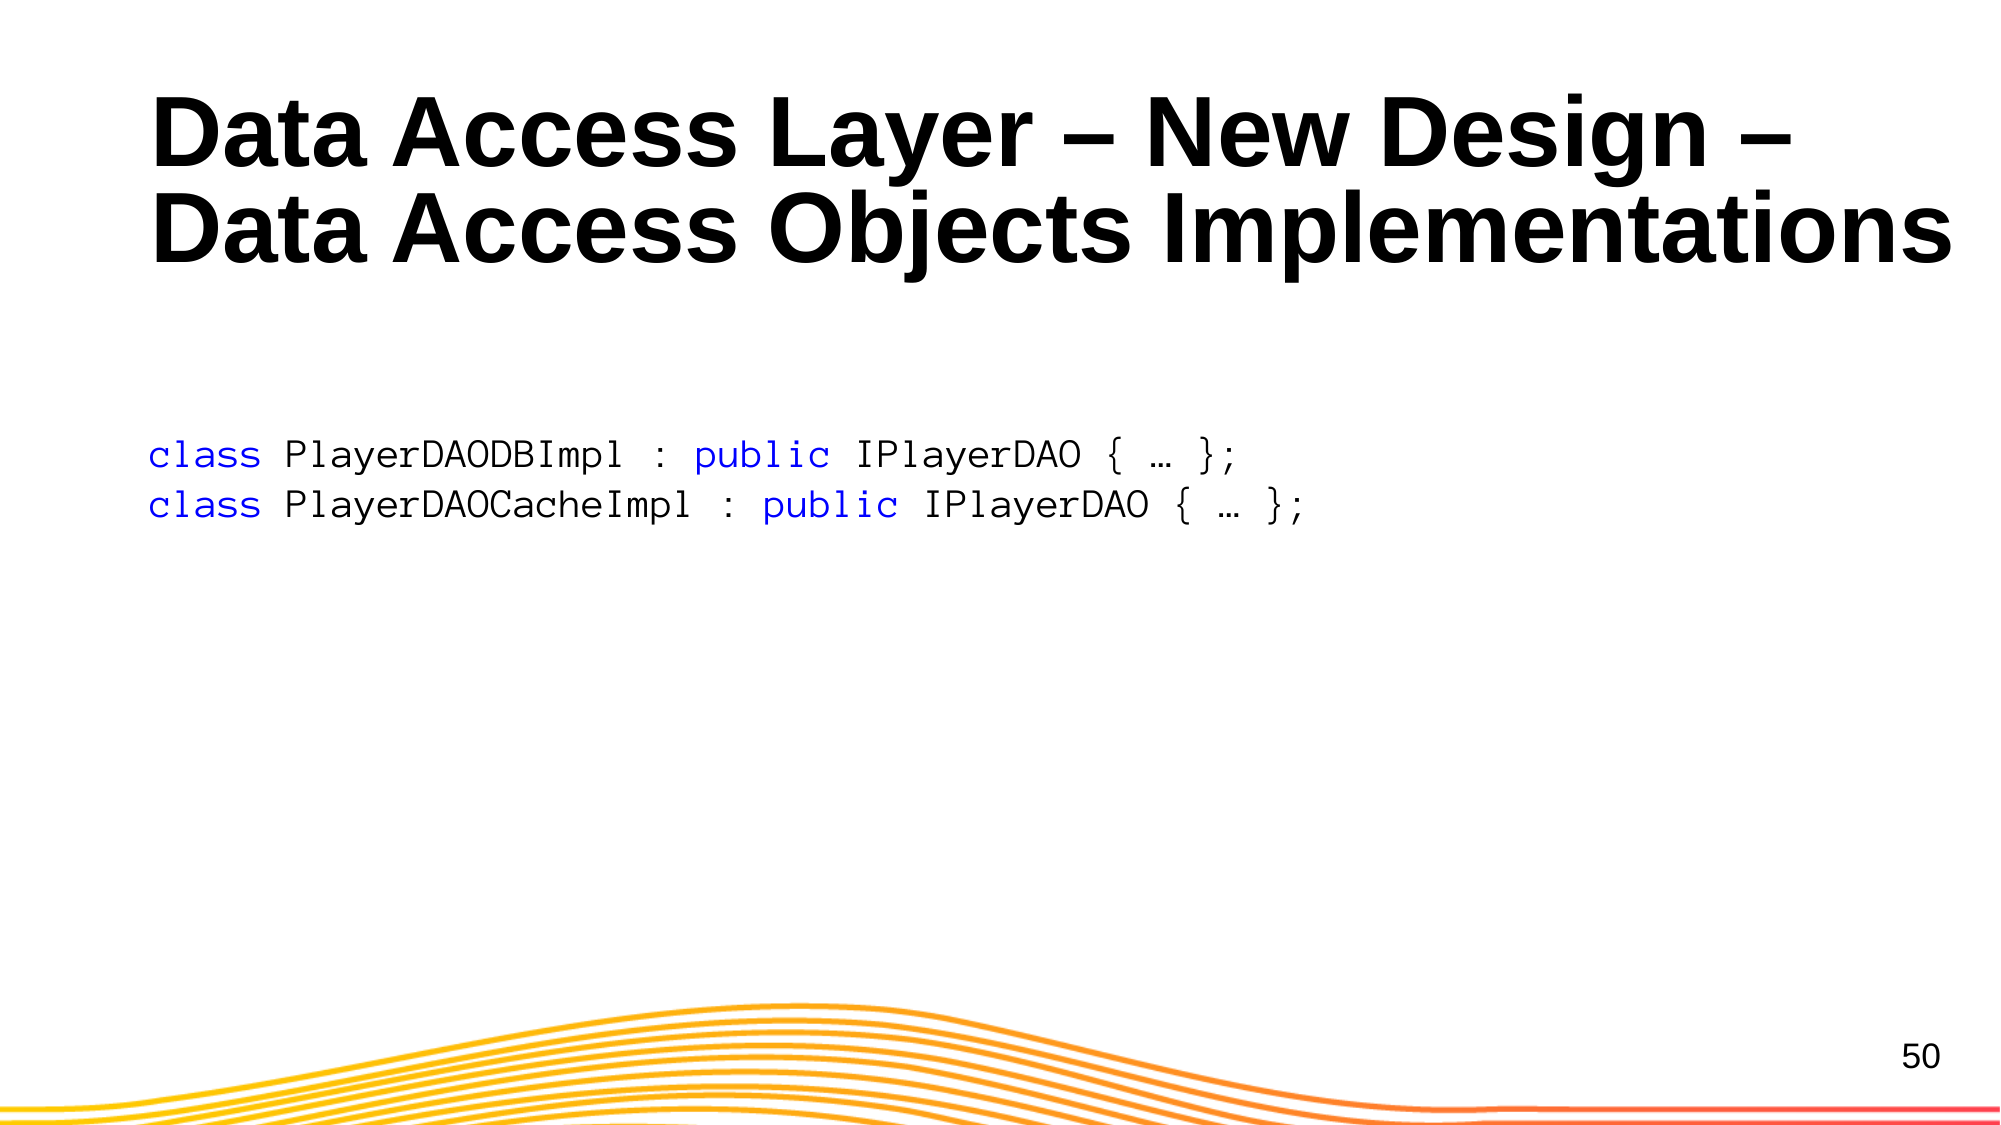

Data Access Layer – New Design – Data Access Objects Implementations

class PlayerDAODBImpl : public IPlayerDAO { … };
class PlayerDAOCacheImpl : public IPlayerDAO { … };
50